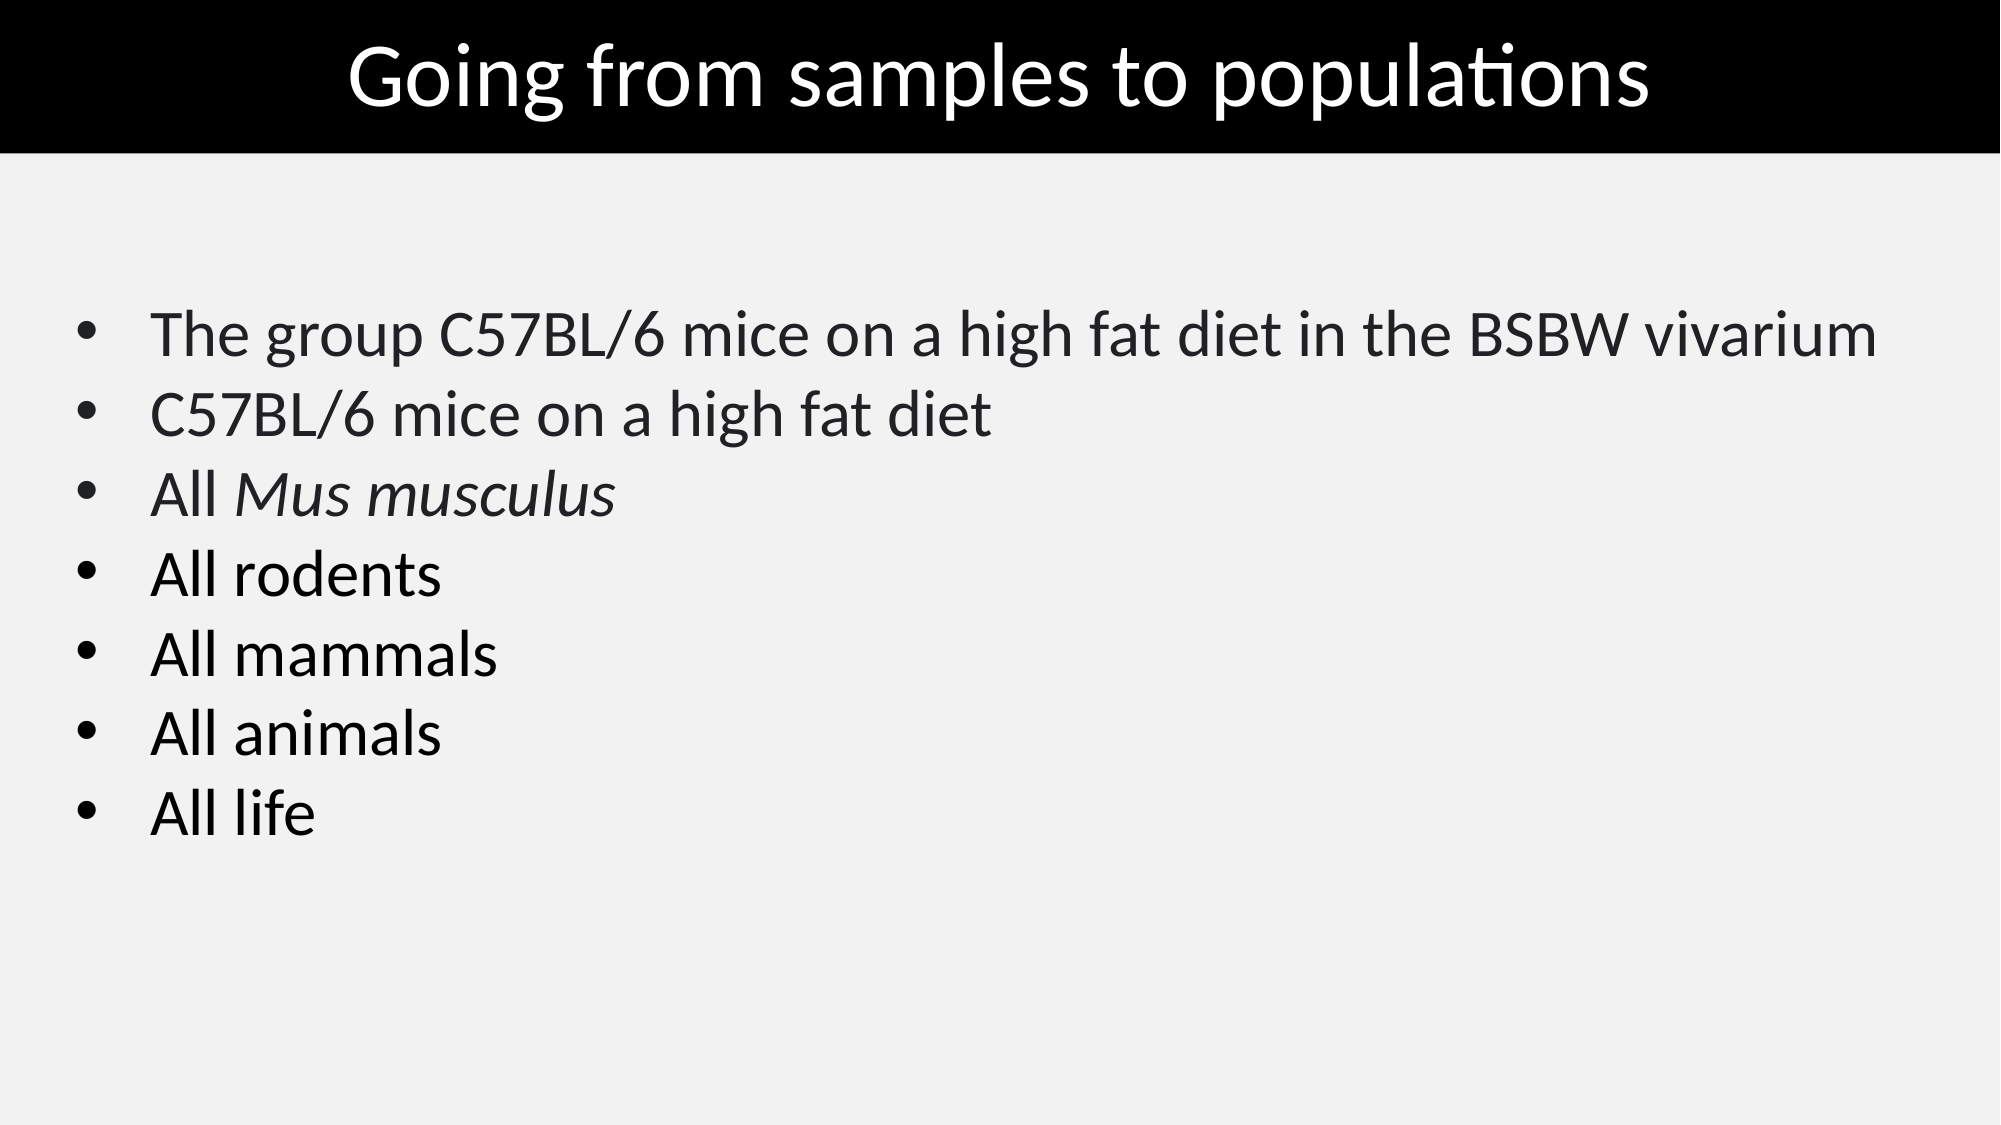

# Going from samples to populations
The group C57BL/6 mice on a high fat diet in the BSBW vivarium
C57BL/6 mice on a high fat diet
All Mus musculus
All rodents
All mammals
All animals
All life